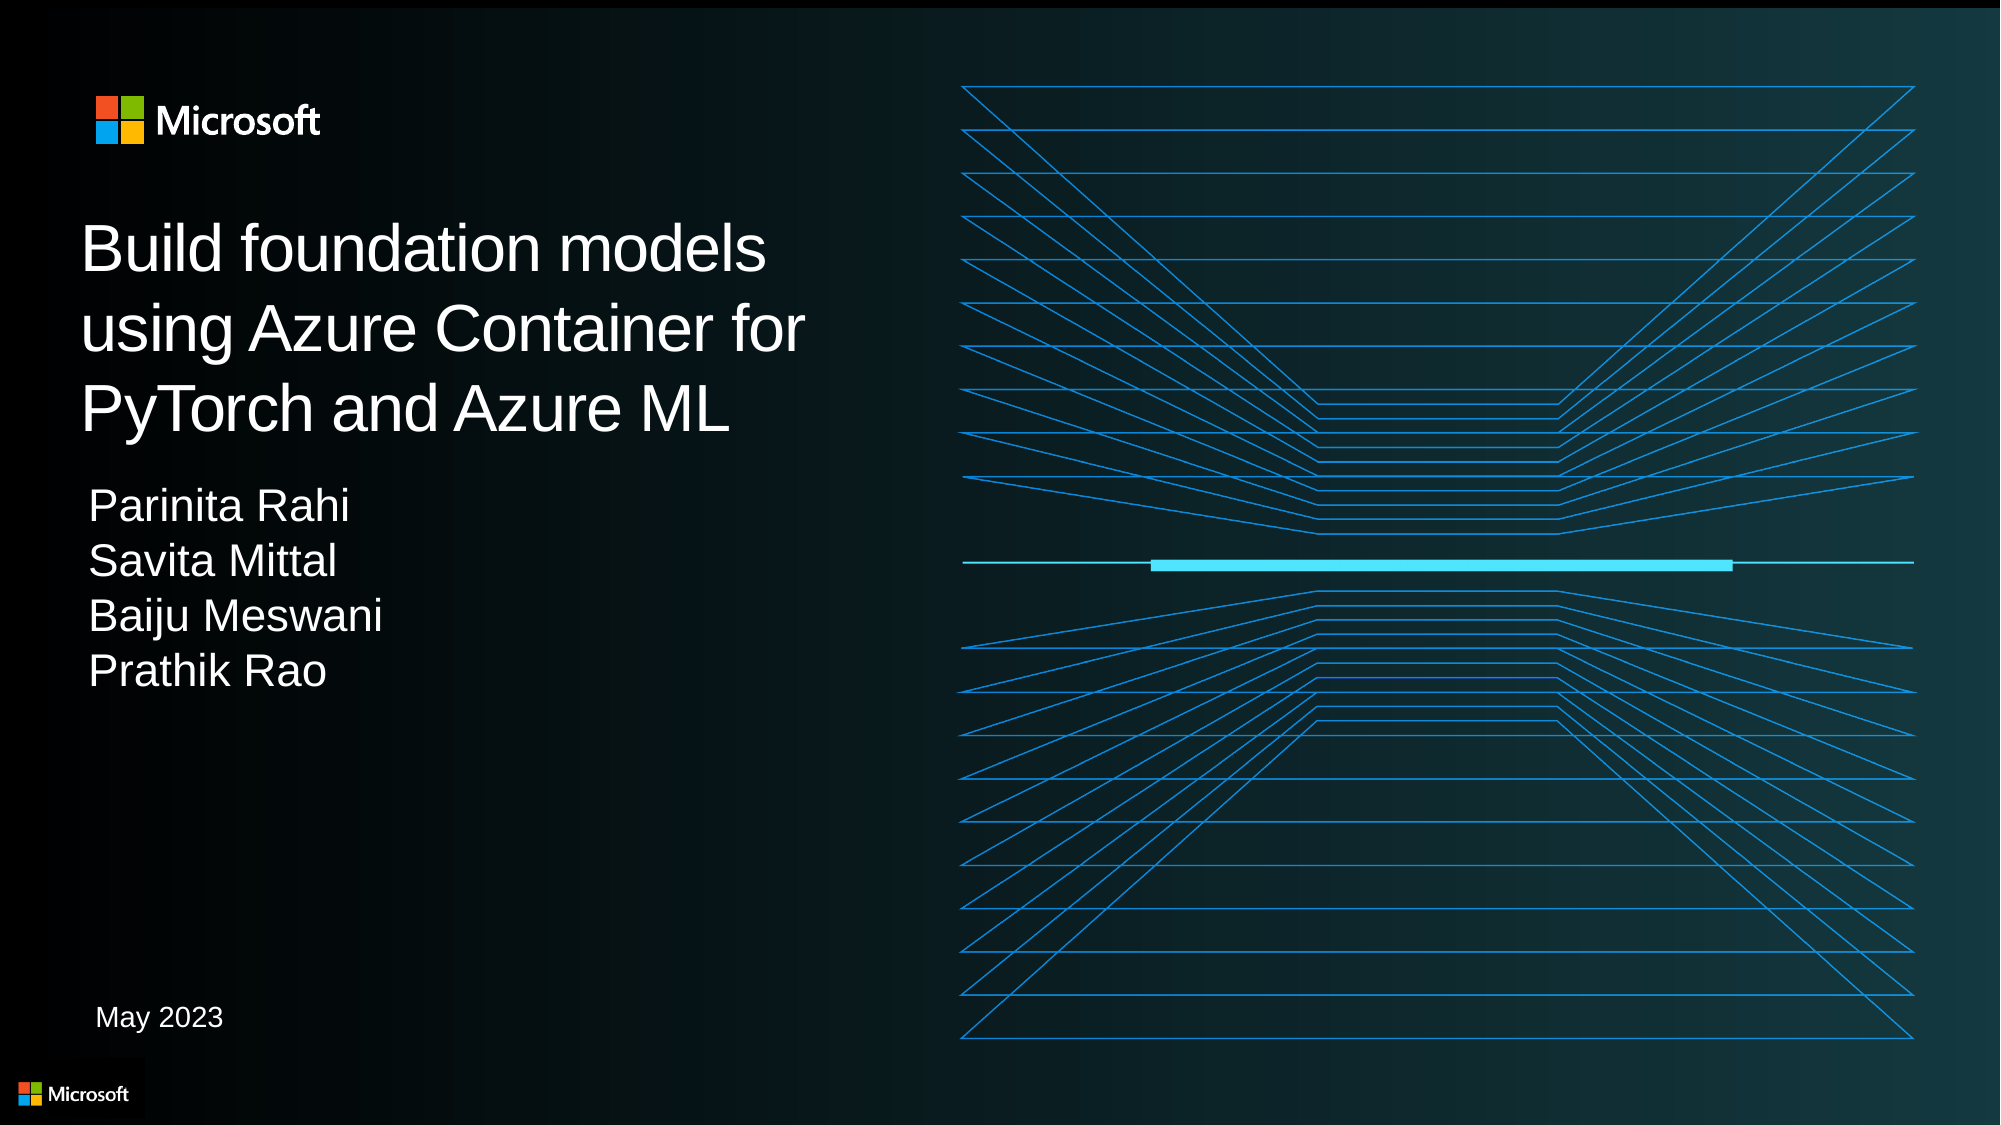

# Build foundation models using Azure Container for PyTorch and Azure ML
Parinita Rahi
Savita Mittal
Baiju Meswani
Prathik Rao
May 2023